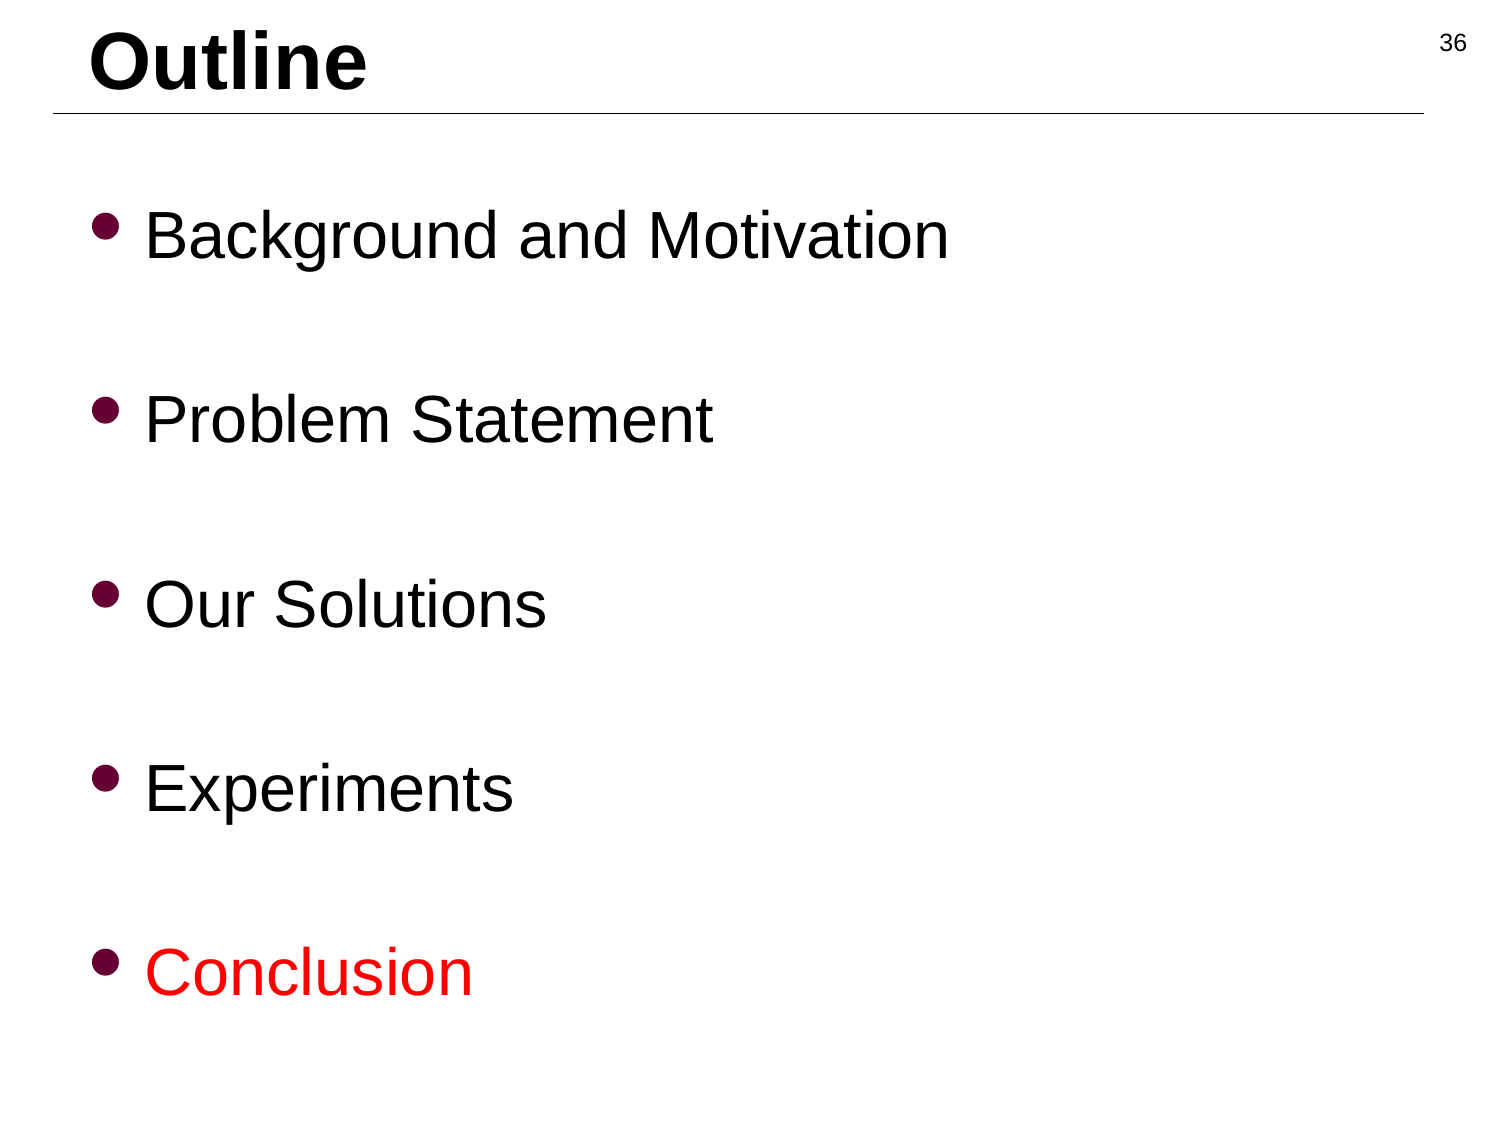

# Outline
36
Background and Motivation
Problem Statement
Our Solutions
Experiments
Conclusion